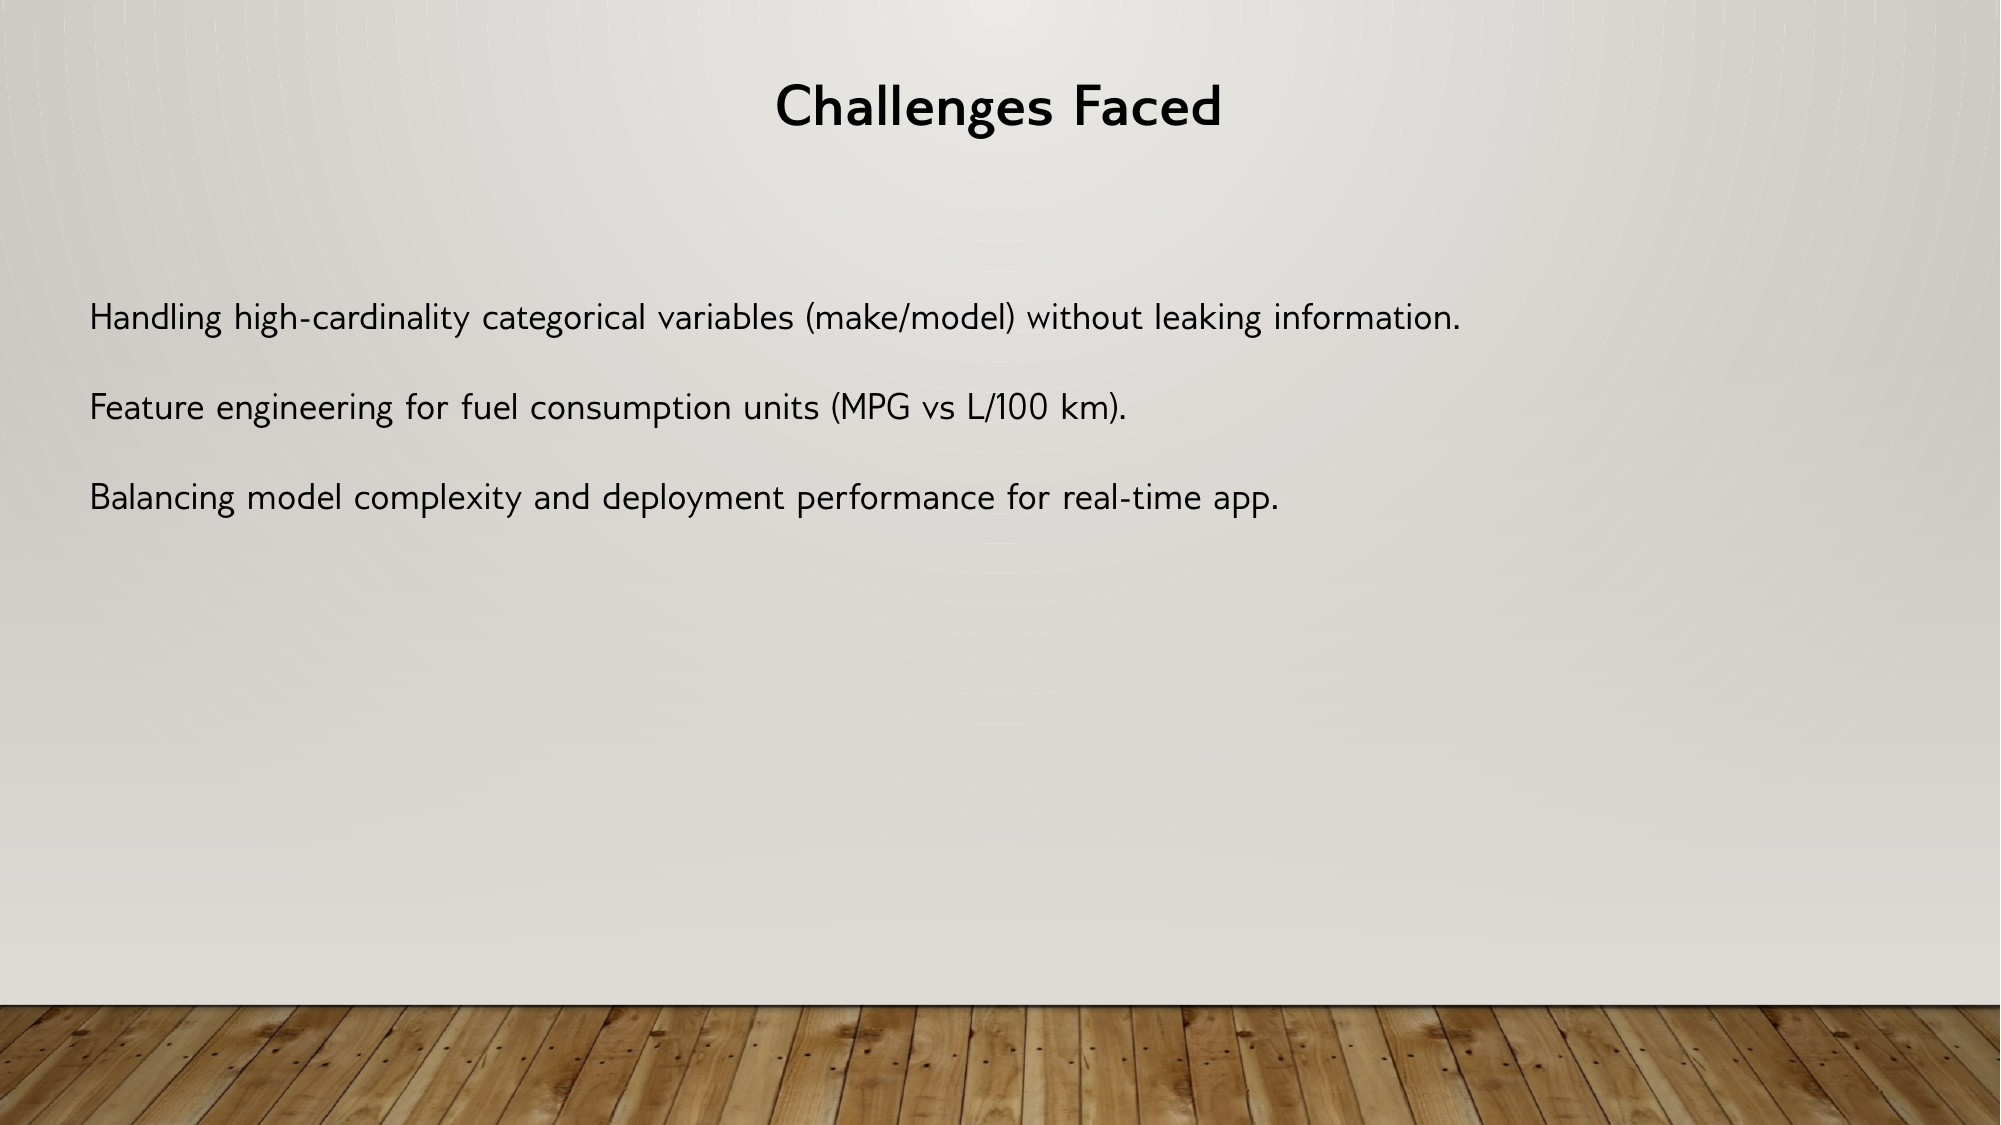

Challenges Faced

Handling high-cardinality categorical variables (make/model) without leaking information.

Feature engineering for fuel consumption units (MPG vs L/100 km).

Balancing model complexity and deployment performance for real-time app.